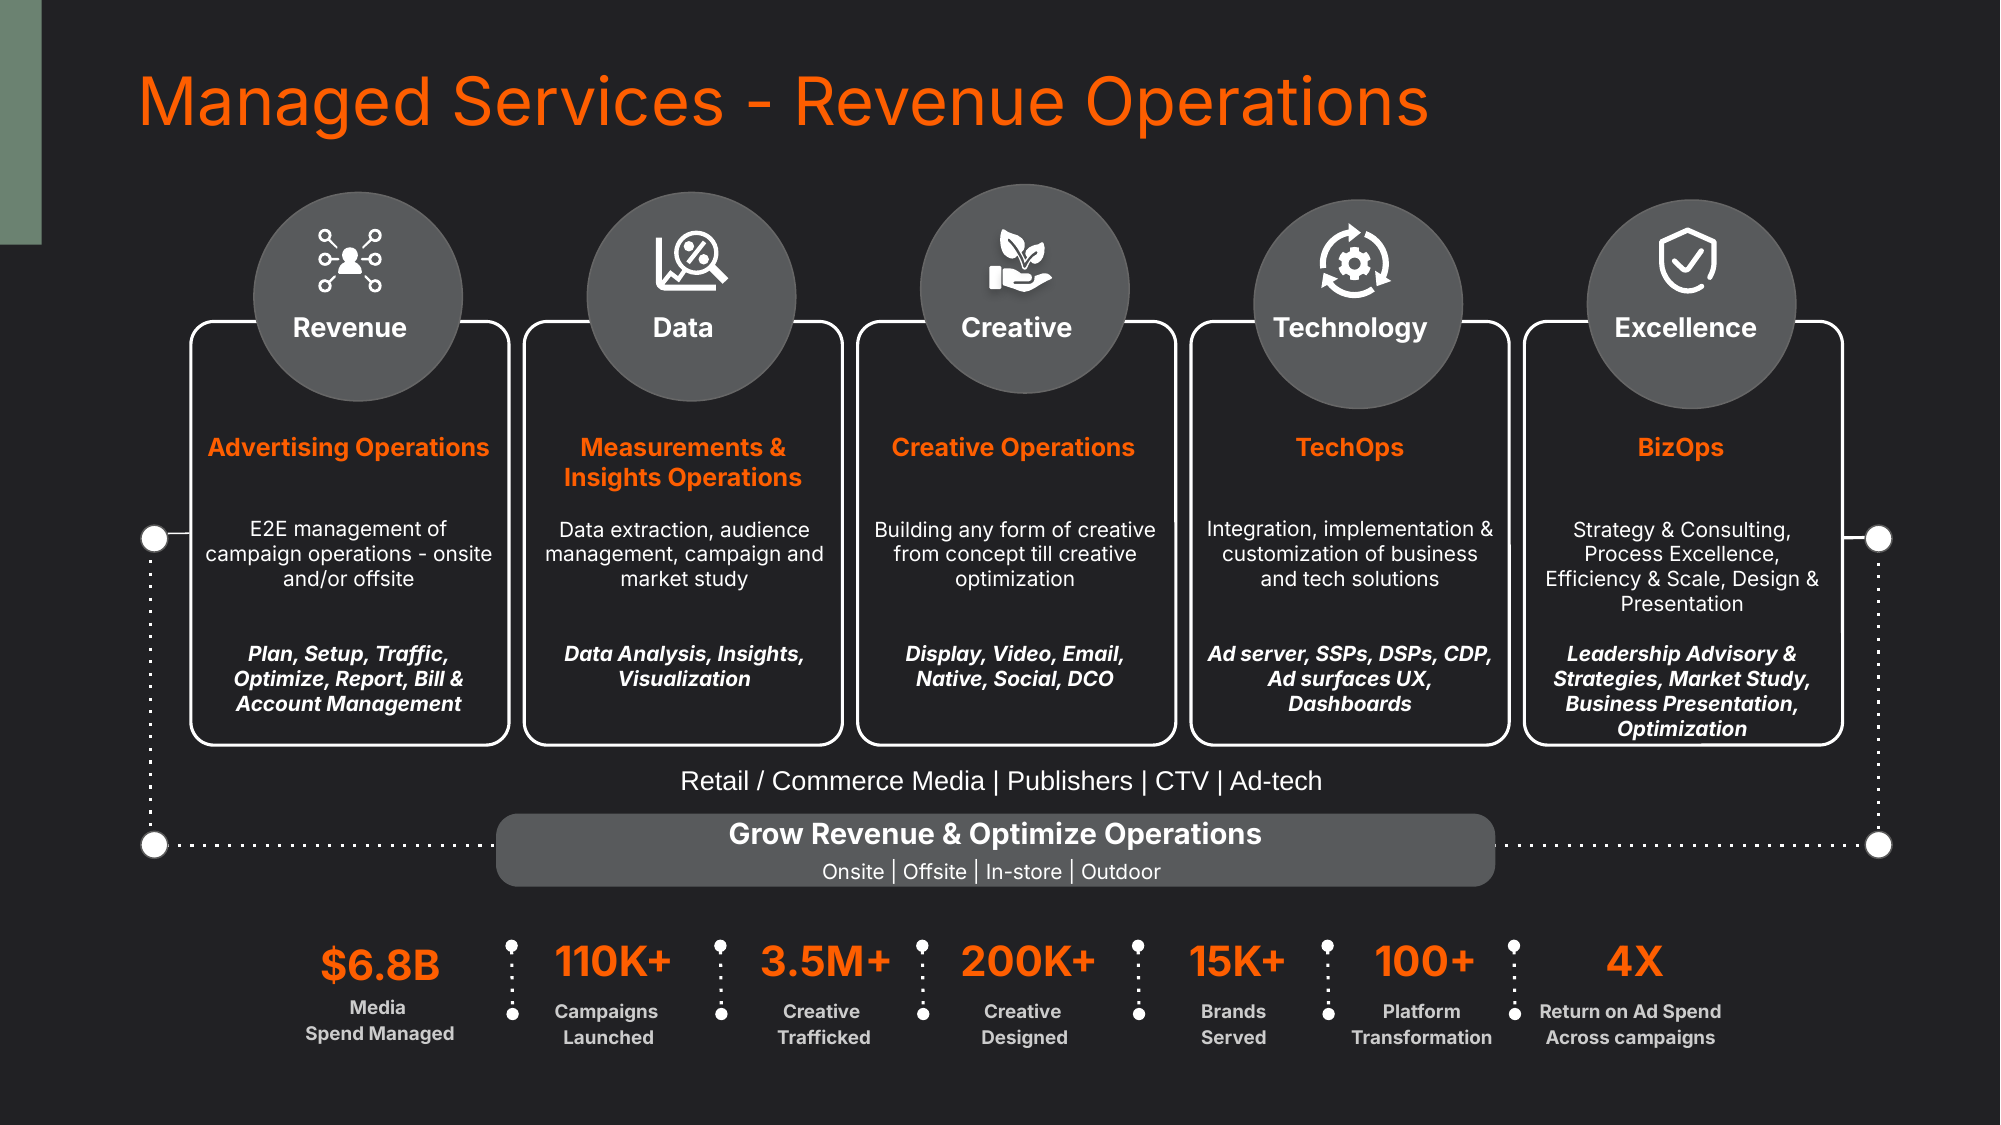

# Managed Services - Revenue Operations

Revenue
Data
Creative
Technology
Excellence

Advertising Operations
Measurements & Insights Operations
Creative Operations

TechOps
BizOps
E2E management of campaign operations - onsite and/or offsite

Plan, Setup, Traffic, Optimize, Report, Bill & Account Management
Data extraction, audience management, campaign and market study

Data Analysis, Insights, Visualization
Building any form of creative from concept till creative optimization

Display, Video, Email, Native, Social, DCO
Integration, implementation & customization of business and tech solutions

Ad server, SSPs, DSPs, CDP, Ad surfaces UX, Dashboards
Strategy & Consulting, Process Excellence, Efficiency & Scale, Design & Presentation

Leadership Advisory & Strategies, Market Study, Business Presentation, Optimization

Retail / Commerce Media | Publishers | CTV | Ad-tech
Grow Revenue & Optimize Operations
Onsite | Offsite | In-store | Outdoor

3.5M+
110K+
200K+
15K+
100+
4X
$6.8B
Media
Spend Managed
Campaigns
Launched
Creative
Trafficked
Creative
Designed
Brands
Served
Return on Ad Spend Across campaigns
Platform
Transformation